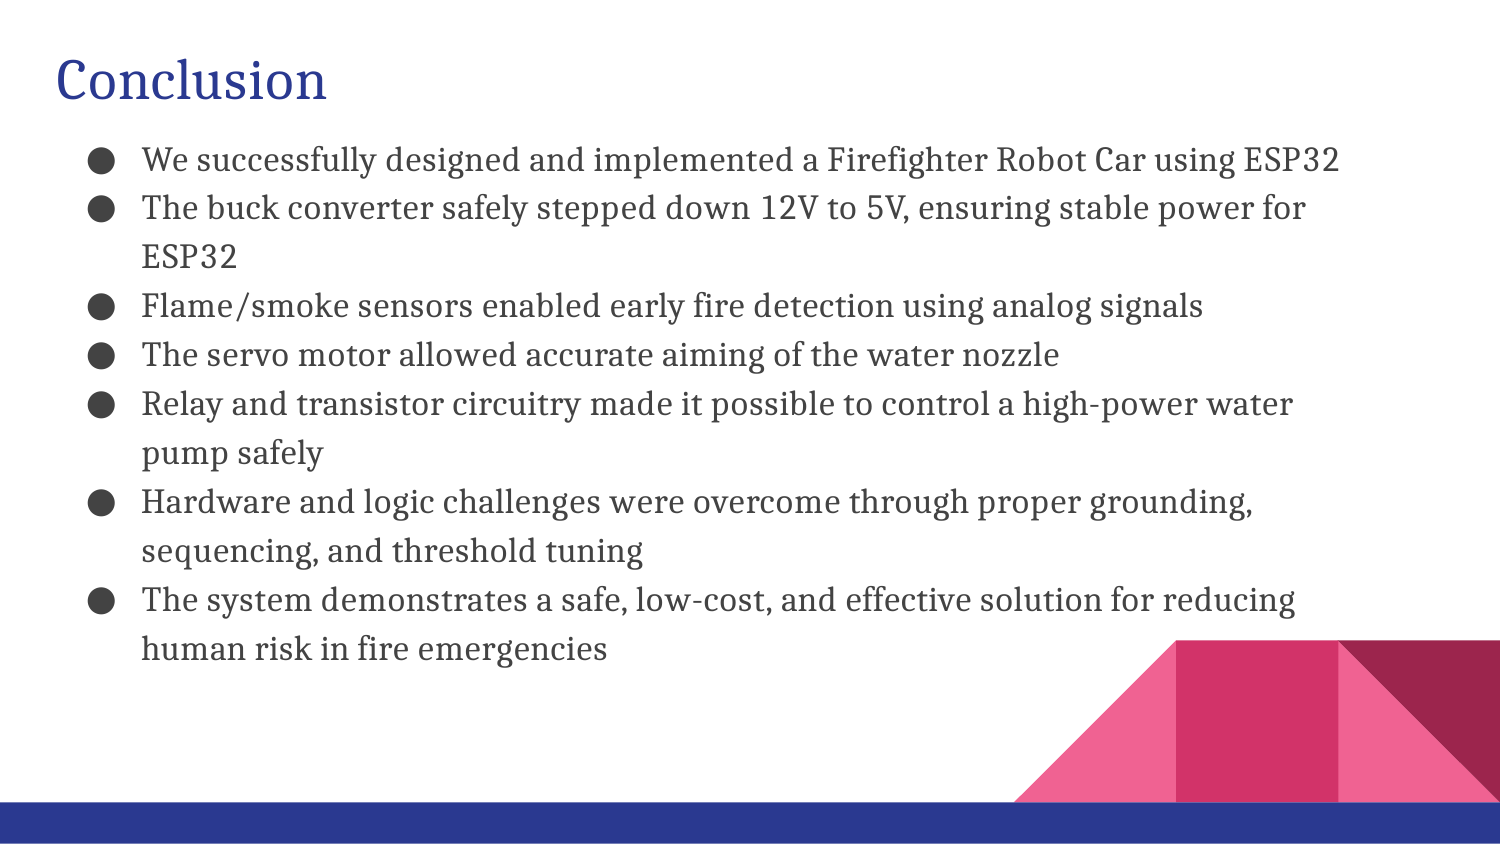

# Conclusion
We successfully designed and implemented a Firefighter Robot Car using ESP32
The buck converter safely stepped down 12V to 5V, ensuring stable power for ESP32
Flame/smoke sensors enabled early fire detection using analog signals
The servo motor allowed accurate aiming of the water nozzle
Relay and transistor circuitry made it possible to control a high-power water pump safely
Hardware and logic challenges were overcome through proper grounding, sequencing, and threshold tuning
The system demonstrates a safe, low-cost, and effective solution for reducing human risk in fire emergencies